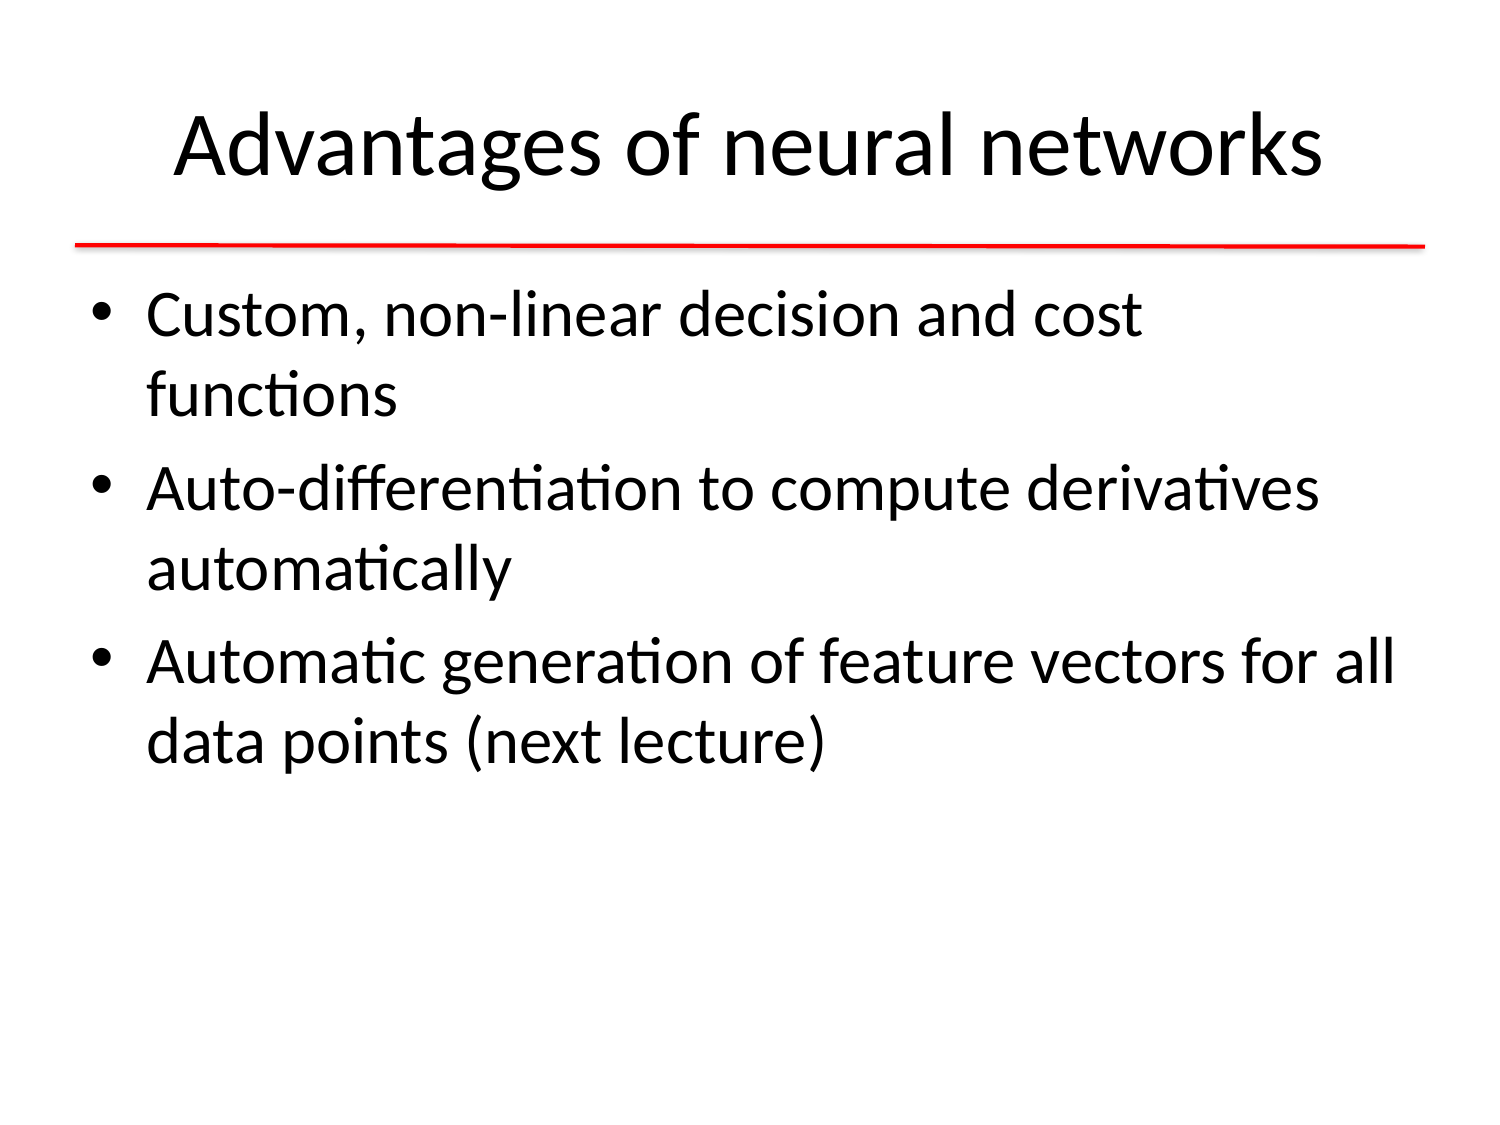

# Advantages of neural networks
Custom, non-linear decision and cost functions
Auto-differentiation to compute derivatives automatically
Automatic generation of feature vectors for all data points (next lecture)